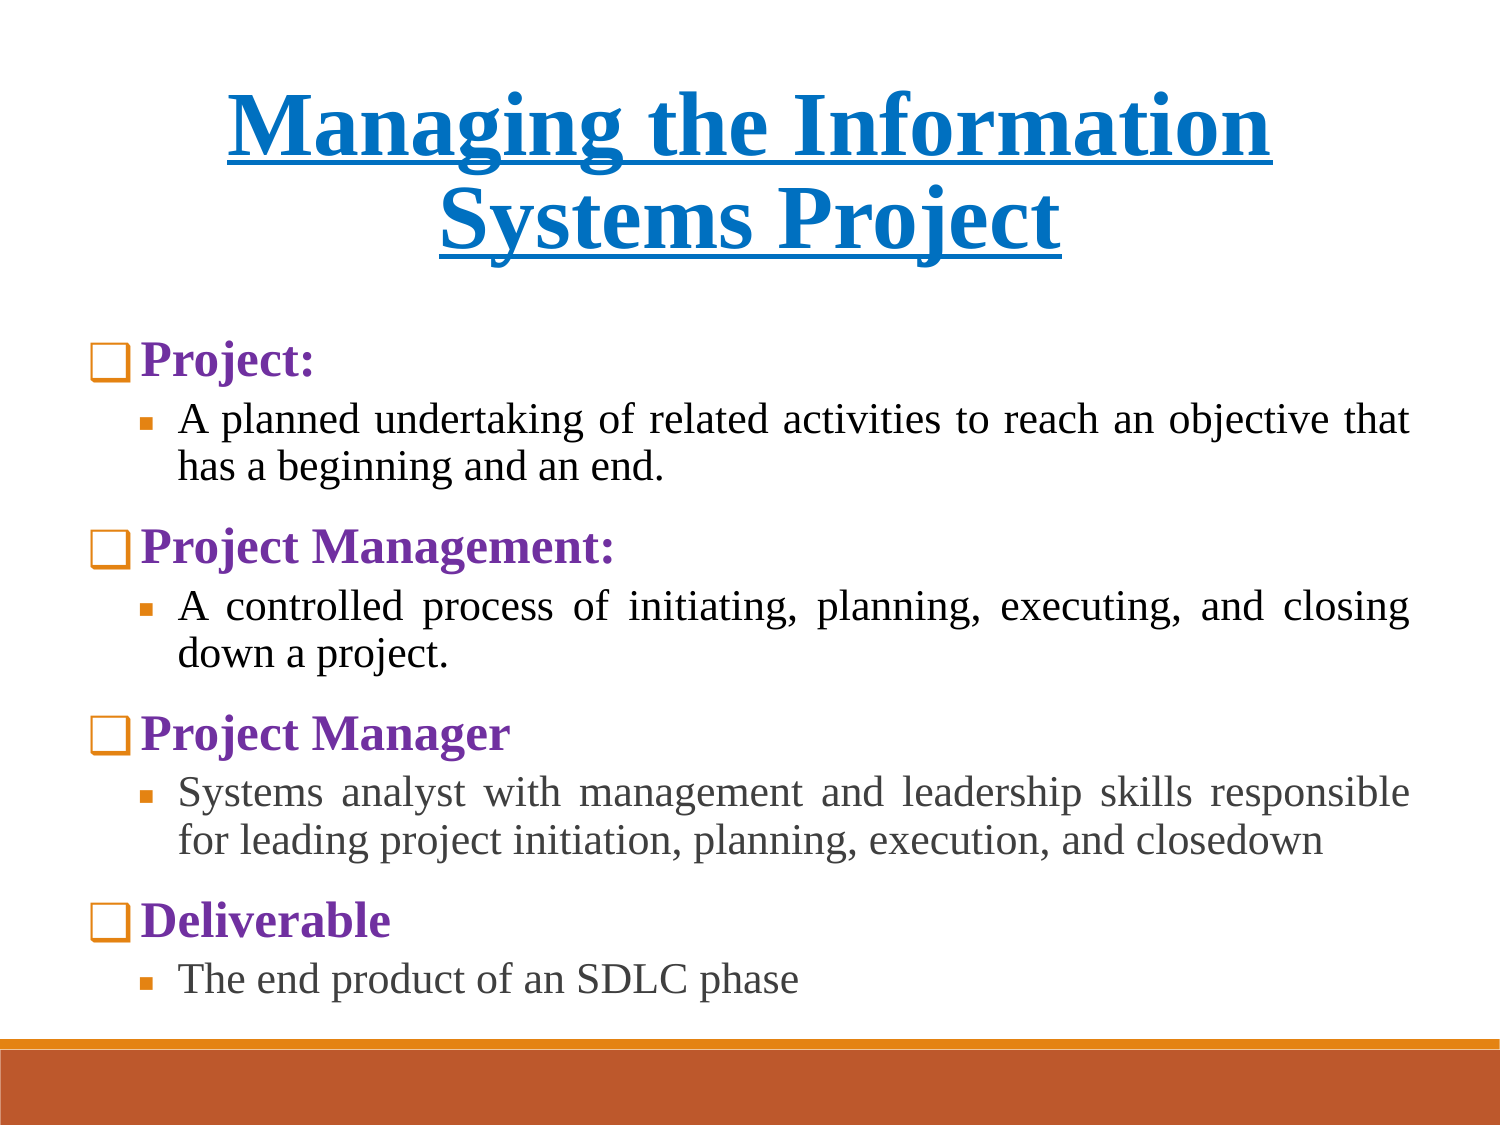

Managing the Information Systems Project
 Project:
A planned undertaking of related activities to reach an objective that has a beginning and an end.
 Project Management:
A controlled process of initiating, planning, executing, and closing down a project.
 Project Manager
Systems analyst with management and leadership skills responsible for leading project initiation, planning, execution, and closedown
 Deliverable
The end product of an SDLC phase